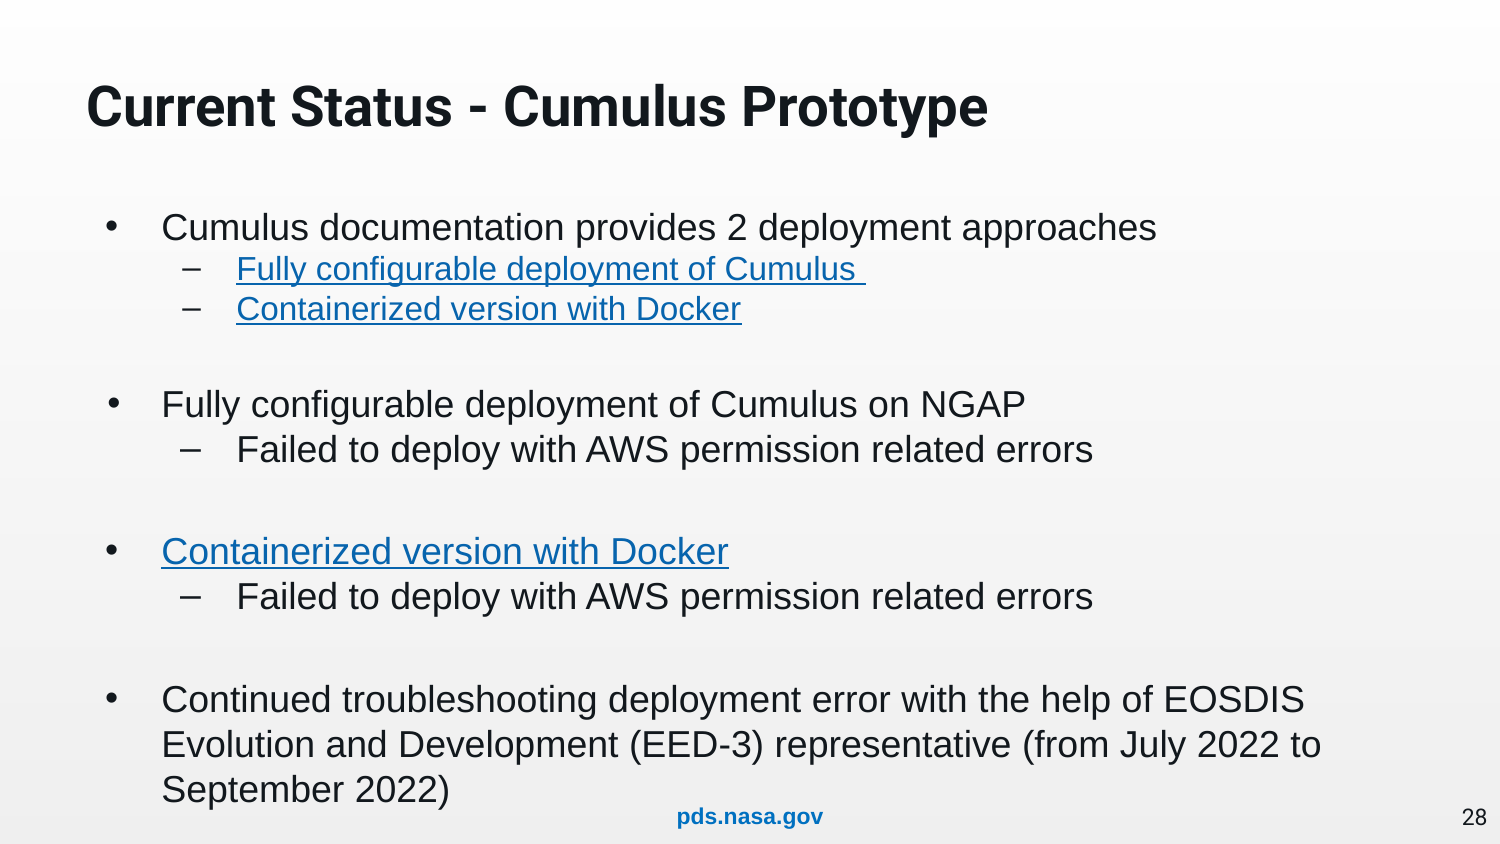

# Current Status - Cumulus Prototype
Cumulus documentation provides 2 deployment approaches
Fully configurable deployment of Cumulus
Containerized version with Docker

Fully configurable deployment of Cumulus on NGAP
Failed to deploy with AWS permission related errors

Containerized version with Docker
Failed to deploy with AWS permission related errors

Continued troubleshooting deployment error with the help of EOSDIS Evolution and Development (EED-3) representative (from July 2022 to September 2022)
28